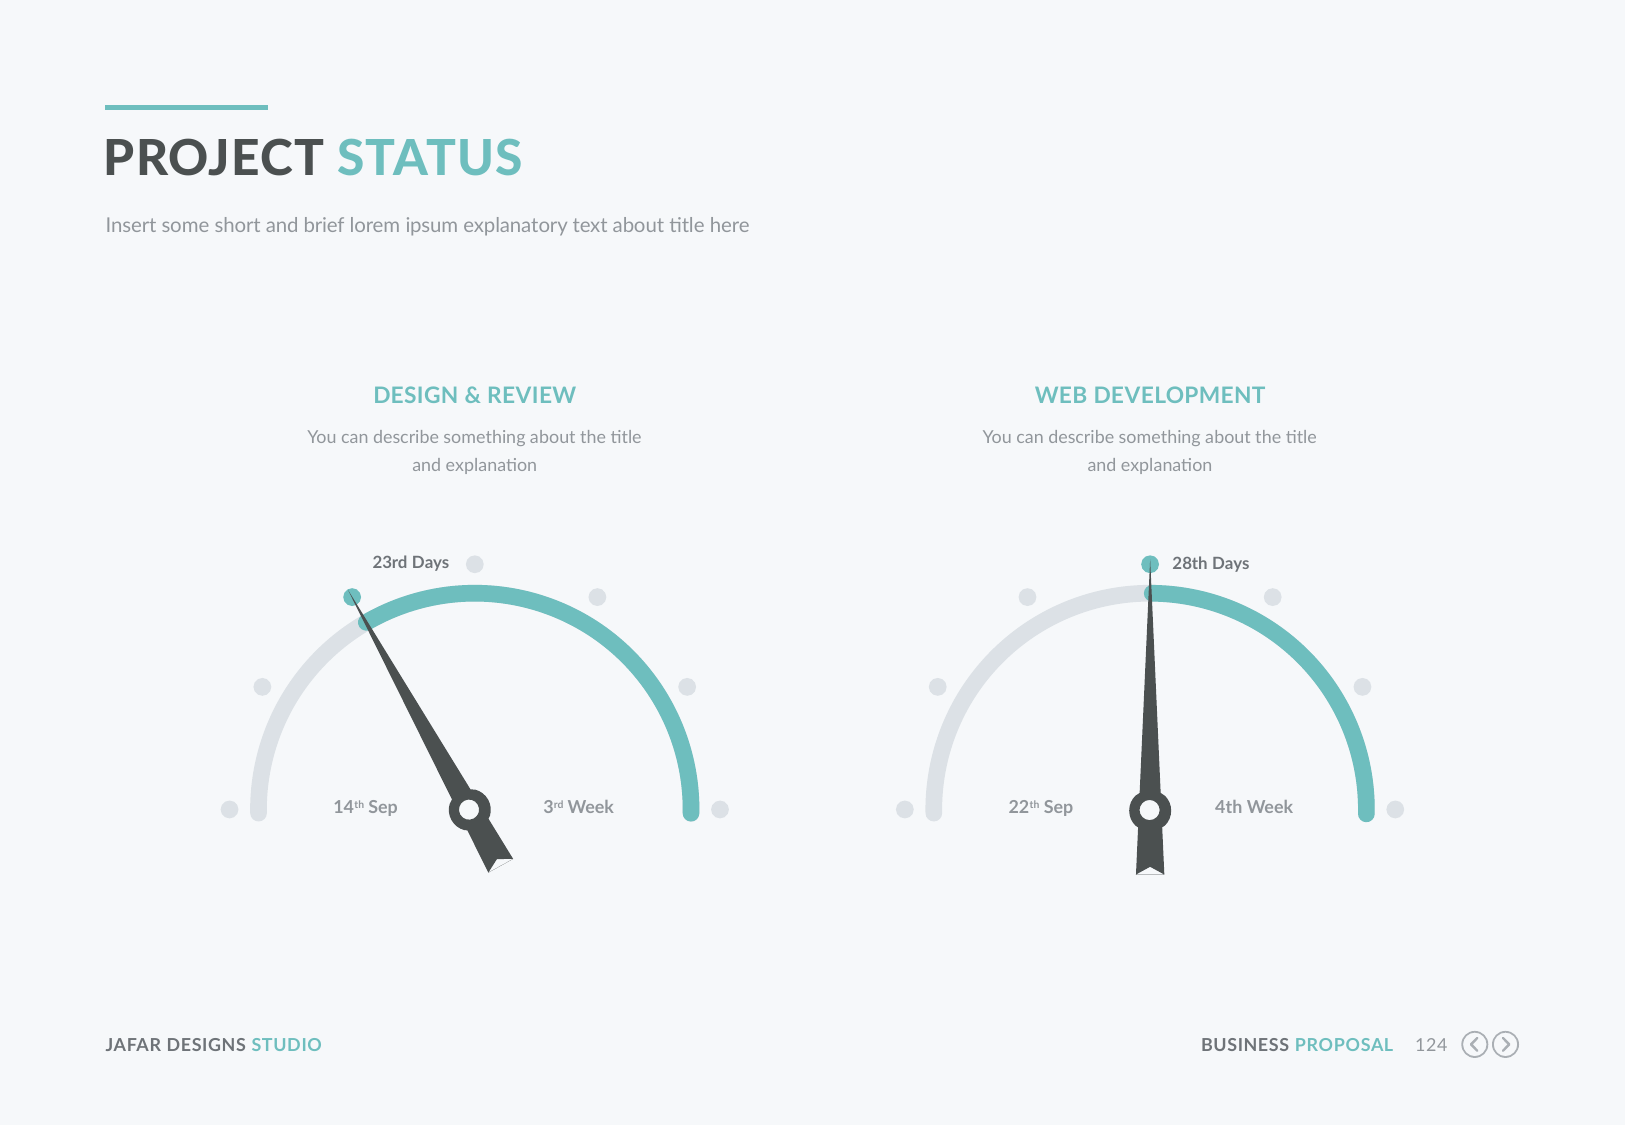

Project Status
Insert some short and brief lorem ipsum explanatory text about title here
Design & Review
You can describe something about the title and explanation
Web Development
You can describe something about the title and explanation
23rd Days

14th Sep
3rd Week

28th Days

22th Sep
4th Week